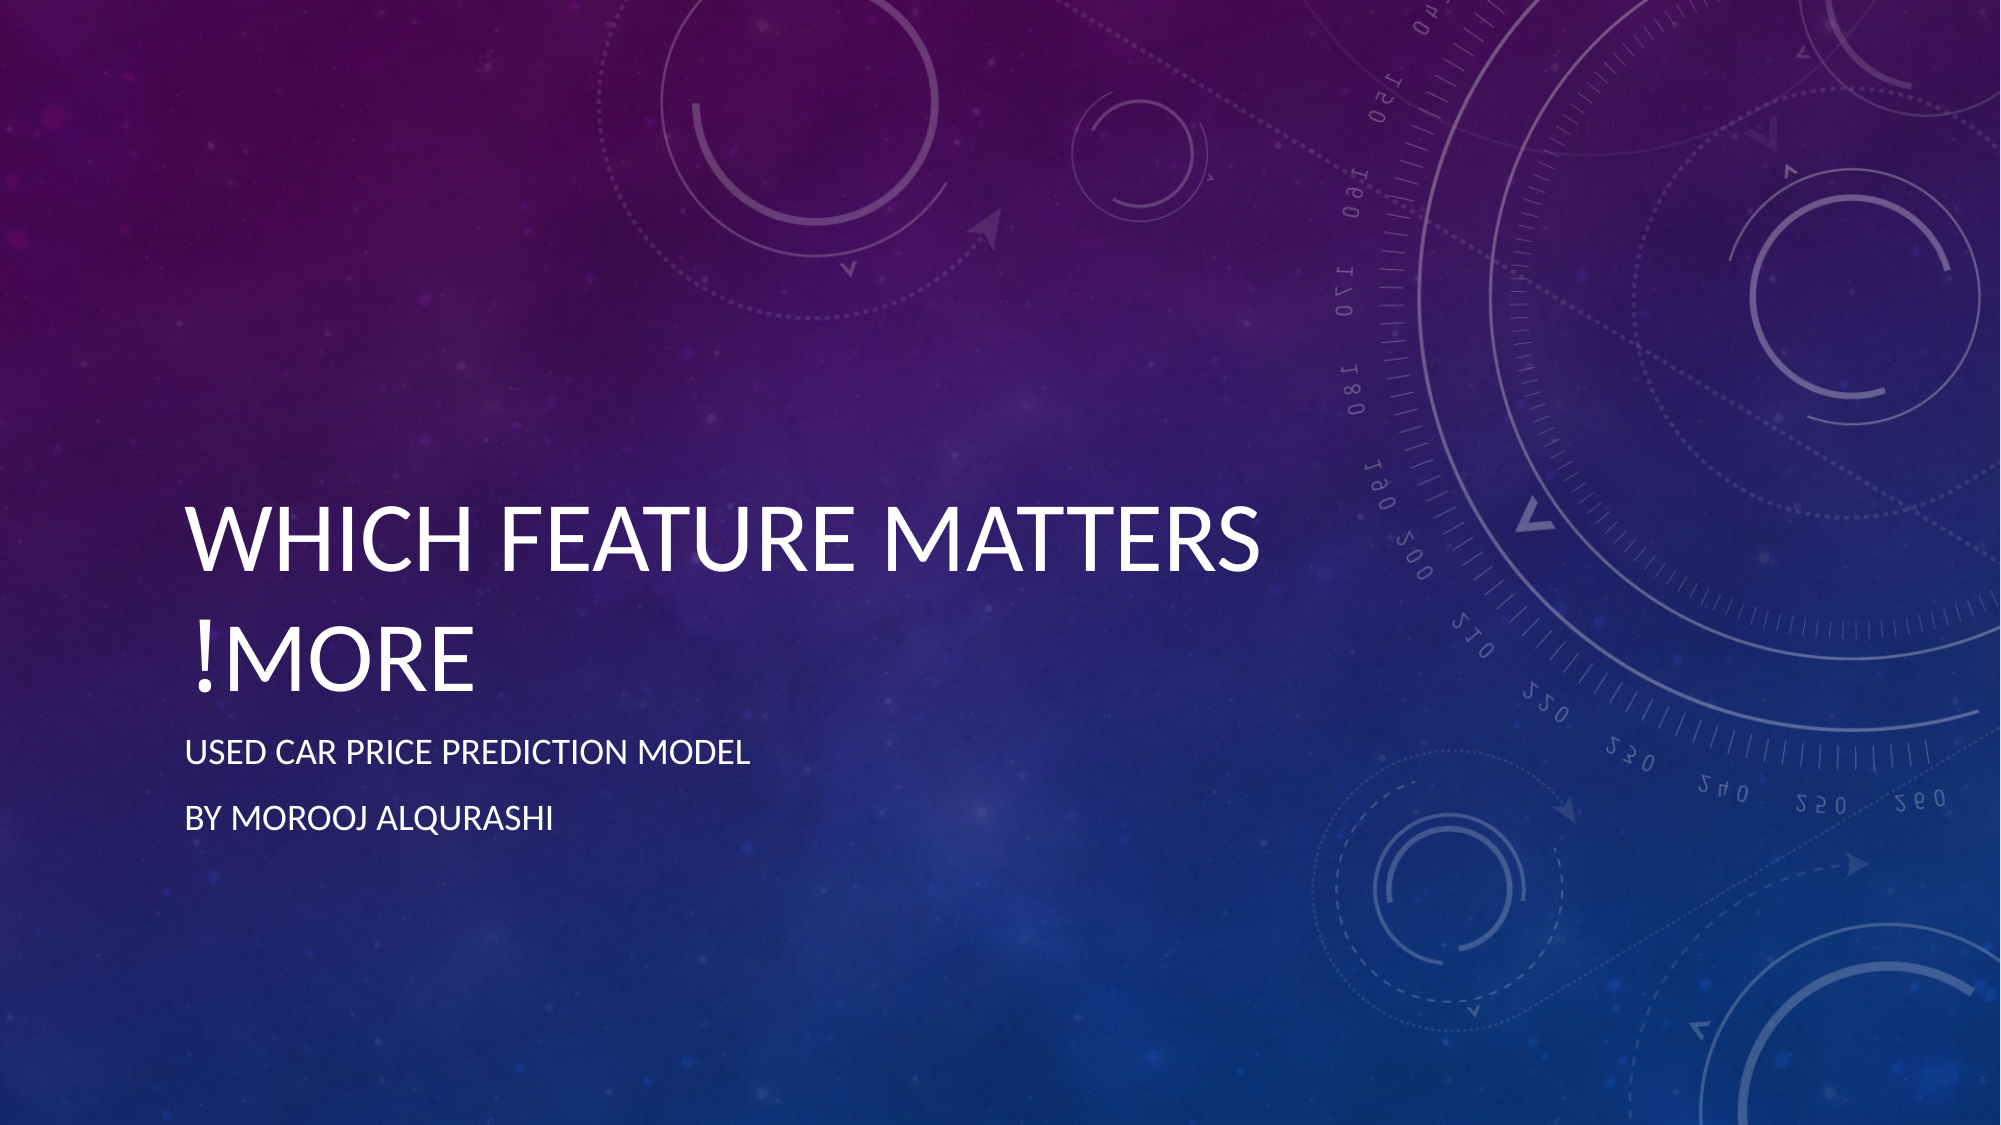

# Which feature matters more!
Used car price prediction Model
By Morooj alqurashi